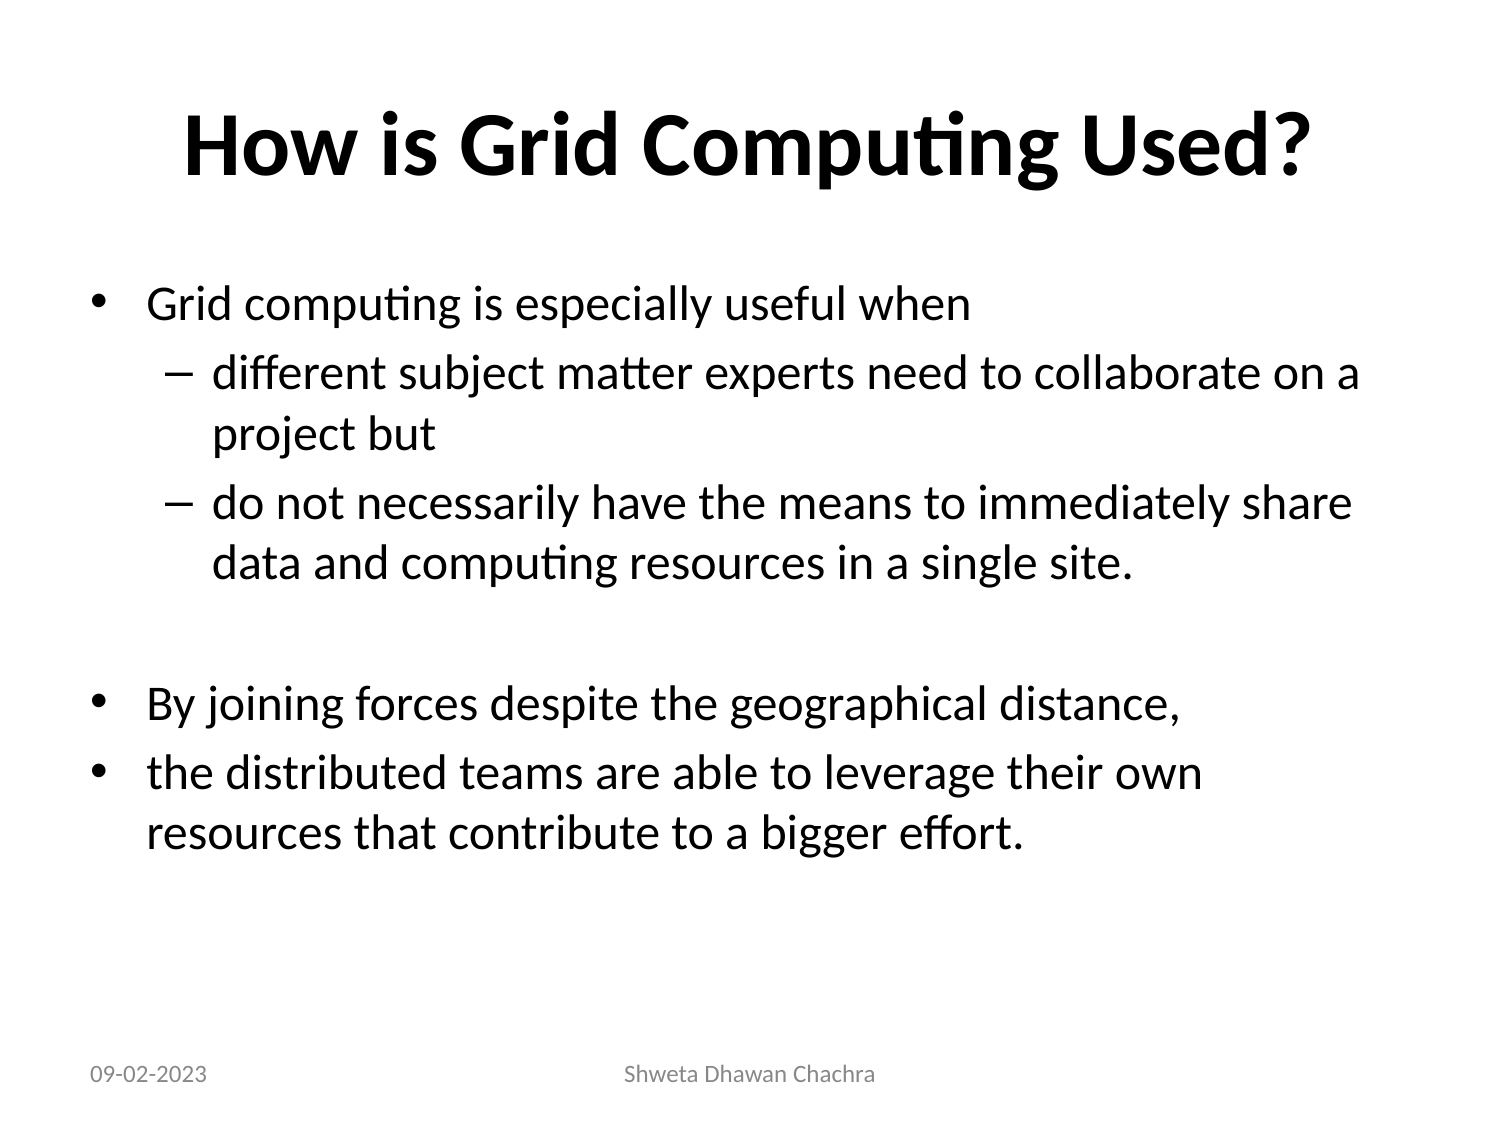

# How is Grid Computing Used?
Grid computing is especially useful when
different subject matter experts need to collaborate on a project but
do not necessarily have the means to immediately share data and computing resources in a single site.

By joining forces despite the geographical distance,
the distributed teams are able to leverage their own resources that contribute to a bigger effort.
09-02-2023
Shweta Dhawan Chachra